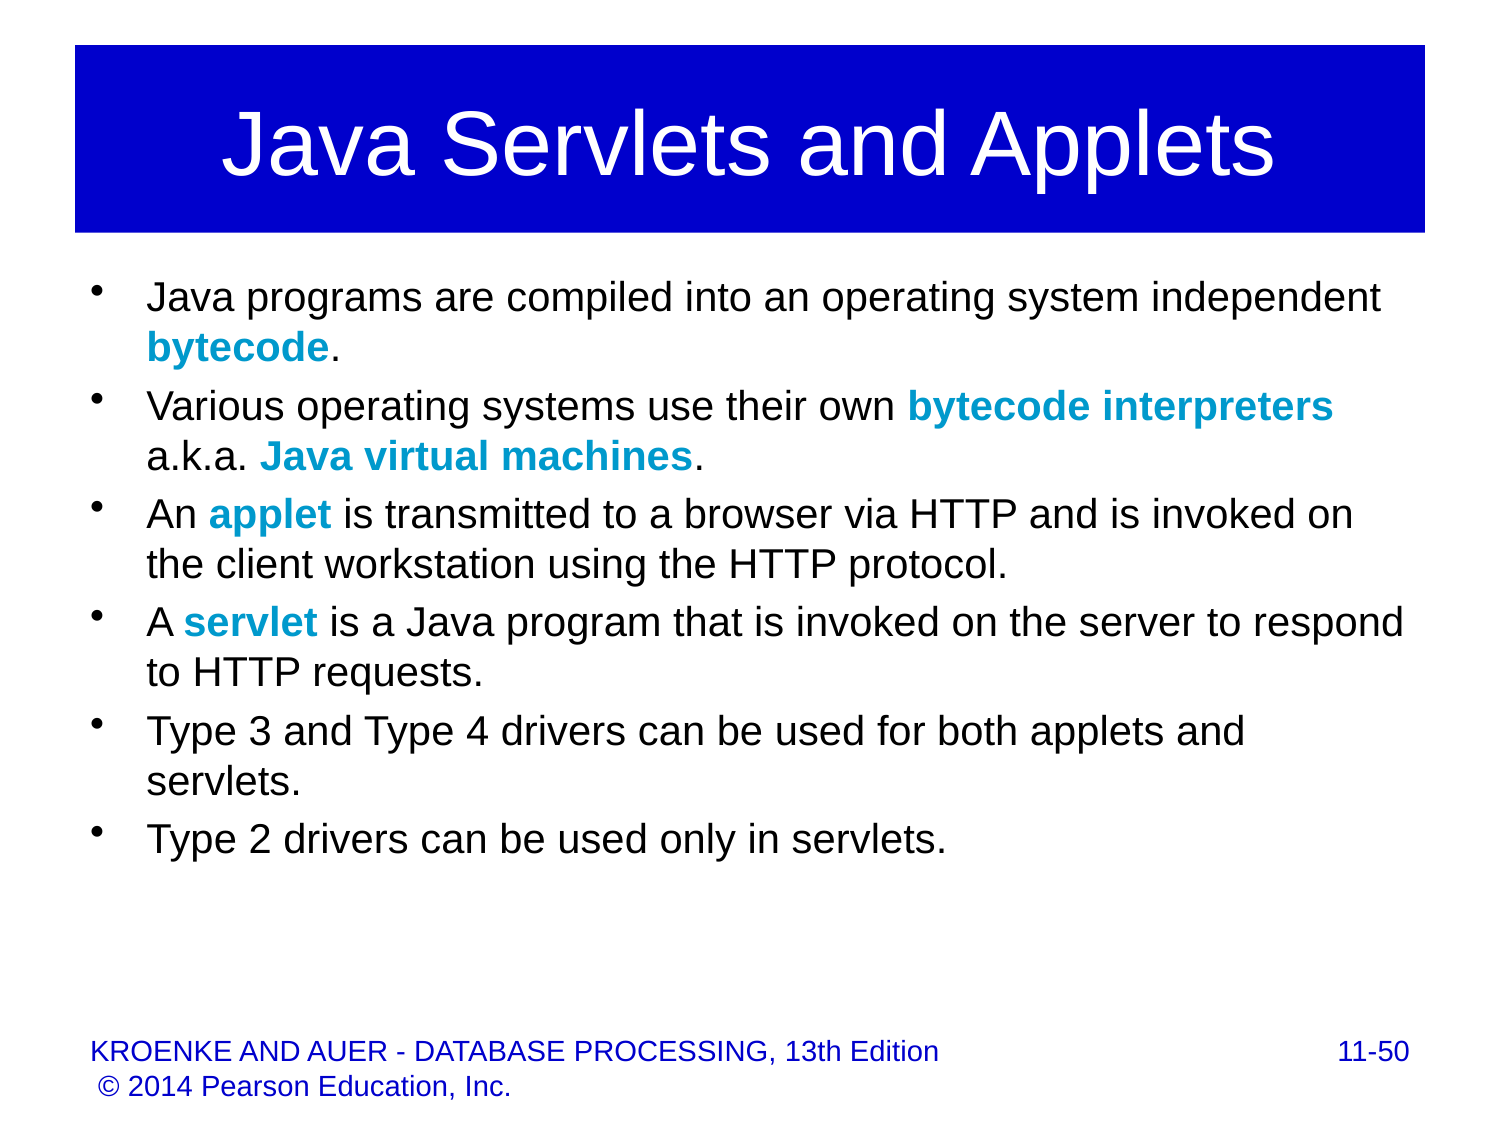

# Java Servlets and Applets
Java programs are compiled into an operating system independent bytecode.
Various operating systems use their own bytecode interpreters a.k.a. Java virtual machines.
An applet is transmitted to a browser via HTTP and is invoked on the client workstation using the HTTP protocol.
A servlet is a Java program that is invoked on the server to respond to HTTP requests.
Type 3 and Type 4 drivers can be used for both applets and servlets.
Type 2 drivers can be used only in servlets.
11-50

KROENKE AND AUER - DATABASE PROCESSING, 13th Edition  © 2014 Pearson Education, Inc.